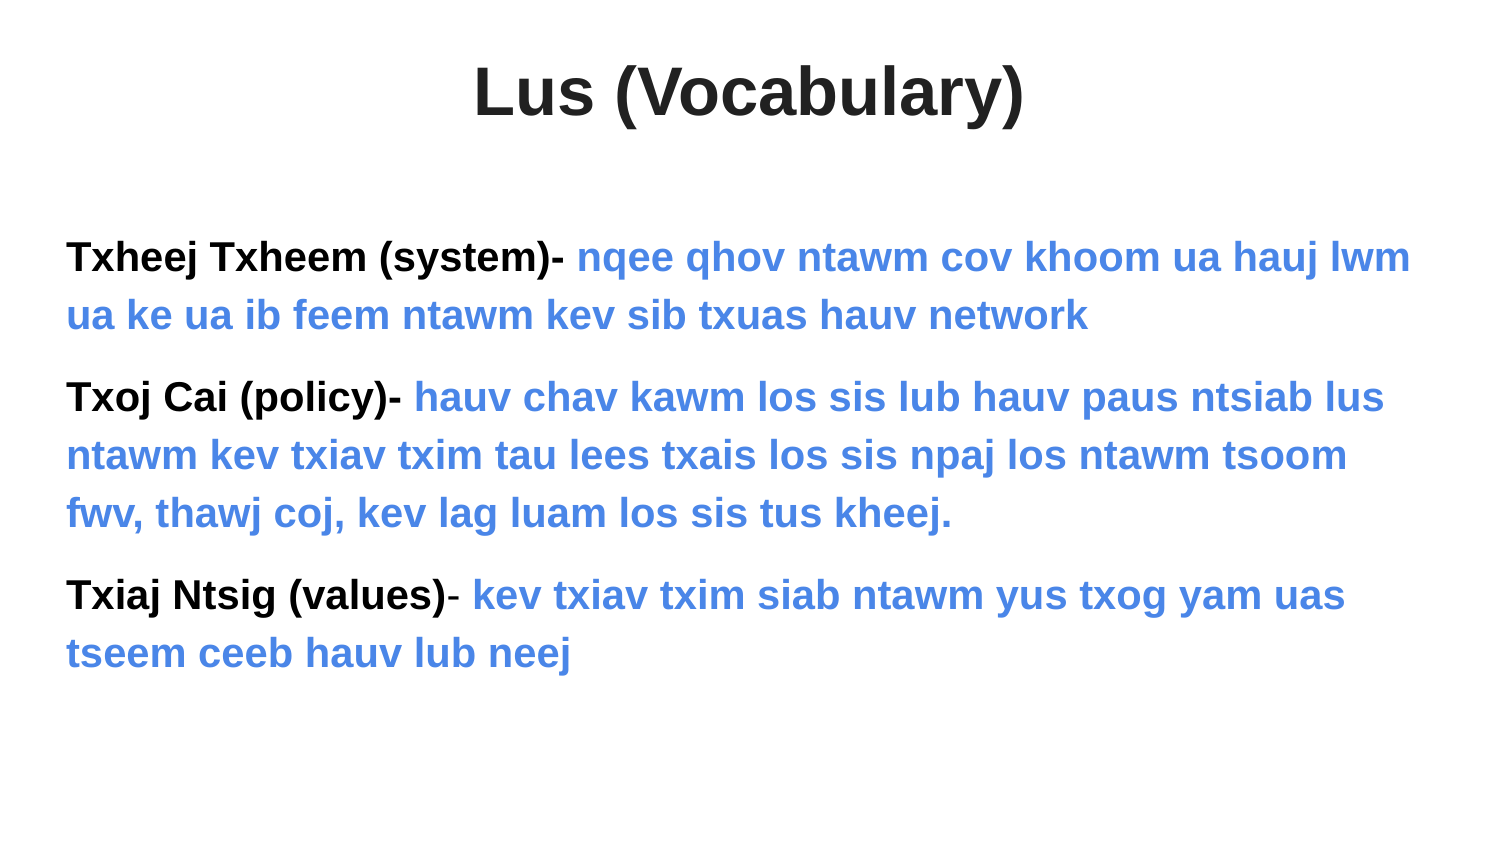

# Lus (Vocabulary)
Txheej Txheem (system)- nqee qhov ntawm cov khoom ua hauj lwm ua ke ua ib feem ntawm kev sib txuas hauv network
Txoj Cai (policy)- hauv chav kawm los sis lub hauv paus ntsiab lus ntawm kev txiav txim tau lees txais los sis npaj los ntawm tsoom fwv, thawj coj, kev lag luam los sis tus kheej.
Txiaj Ntsig (values)- kev txiav txim siab ntawm yus txog yam uas tseem ceeb hauv lub neej